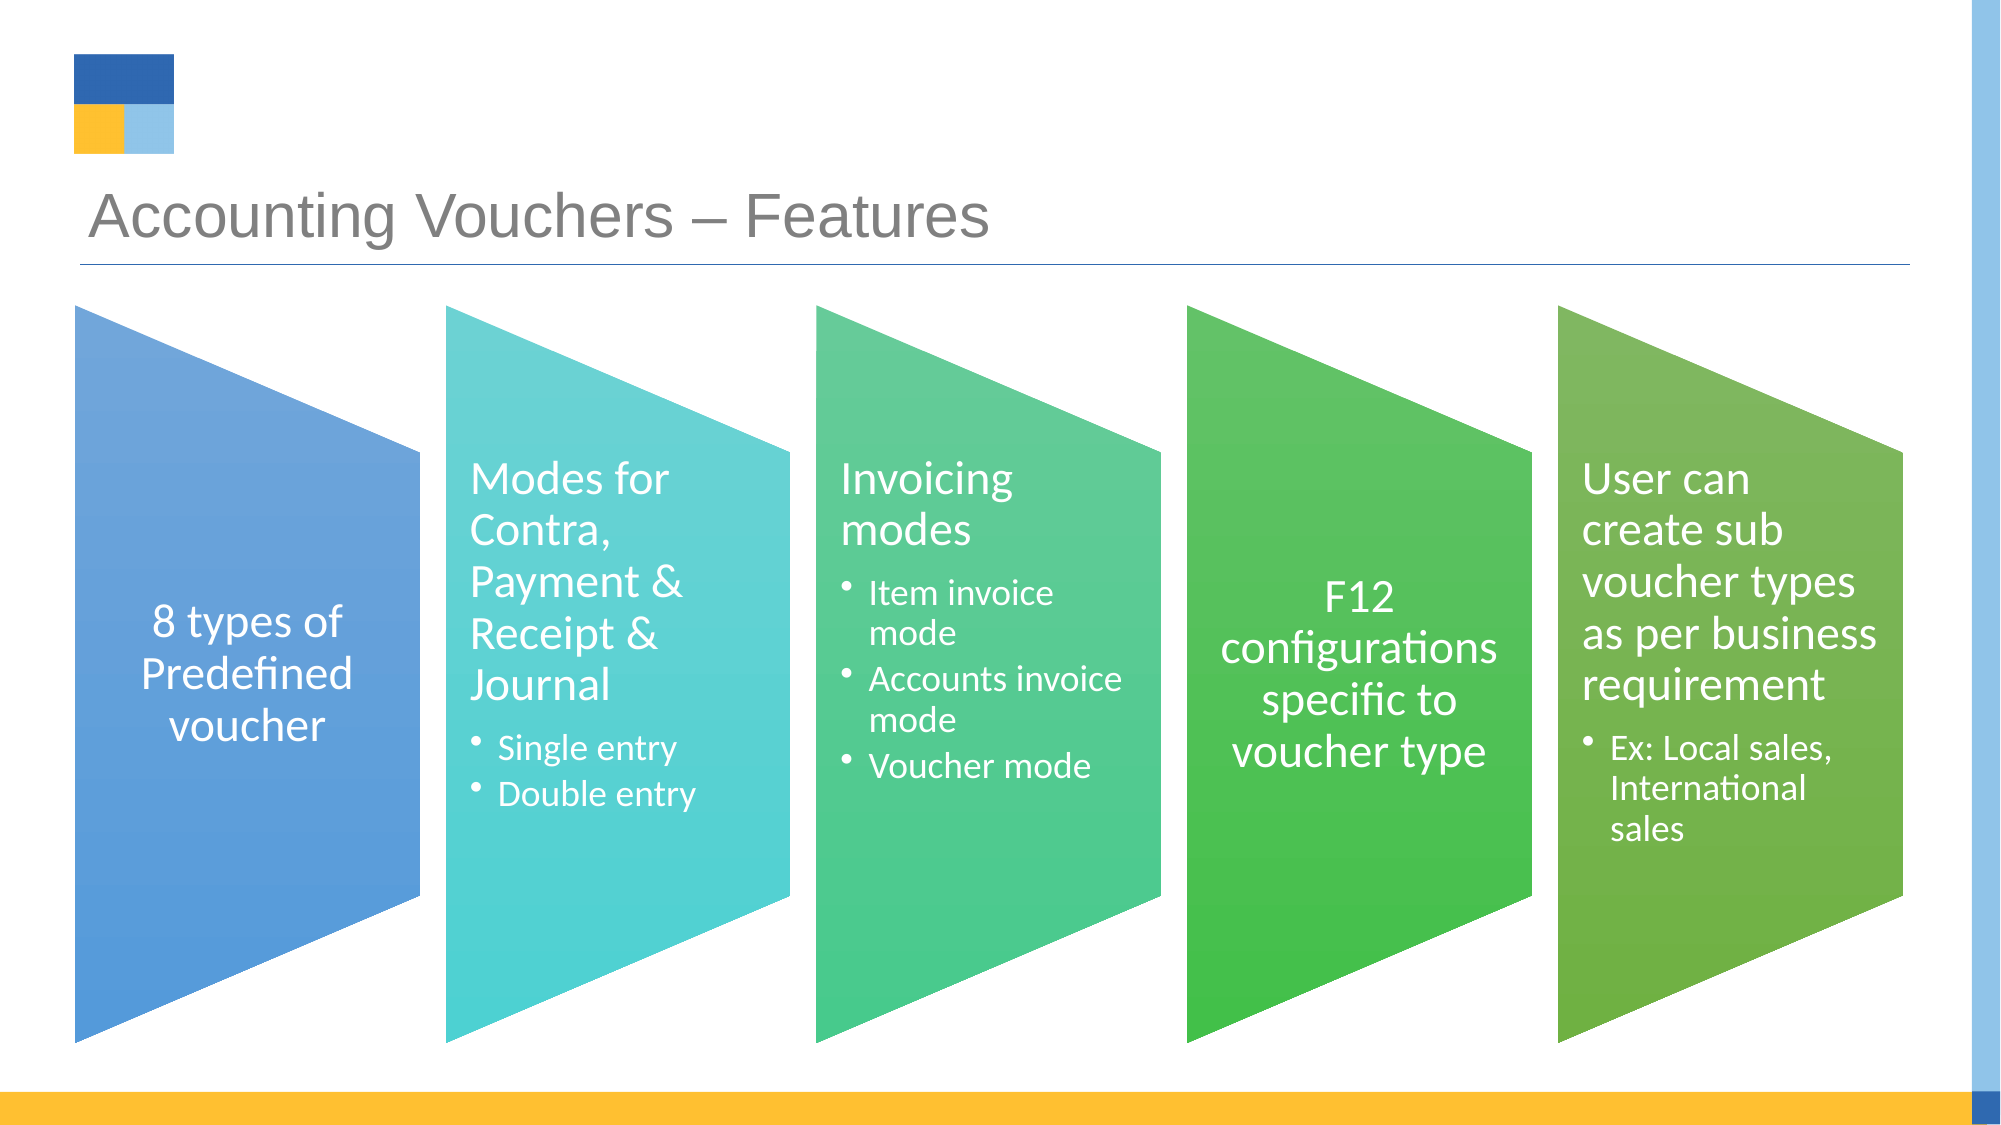

# Accounting Vouchers – Features
8 types of Predefined voucher
Modes for Contra, Payment & Receipt & Journal
Single entry
Double entry
Invoicing modes
Item invoice mode
Accounts invoice mode
Voucher mode
F12 configurations specific to voucher type
User can create sub voucher types as per business requirement
Ex: Local sales, International sales